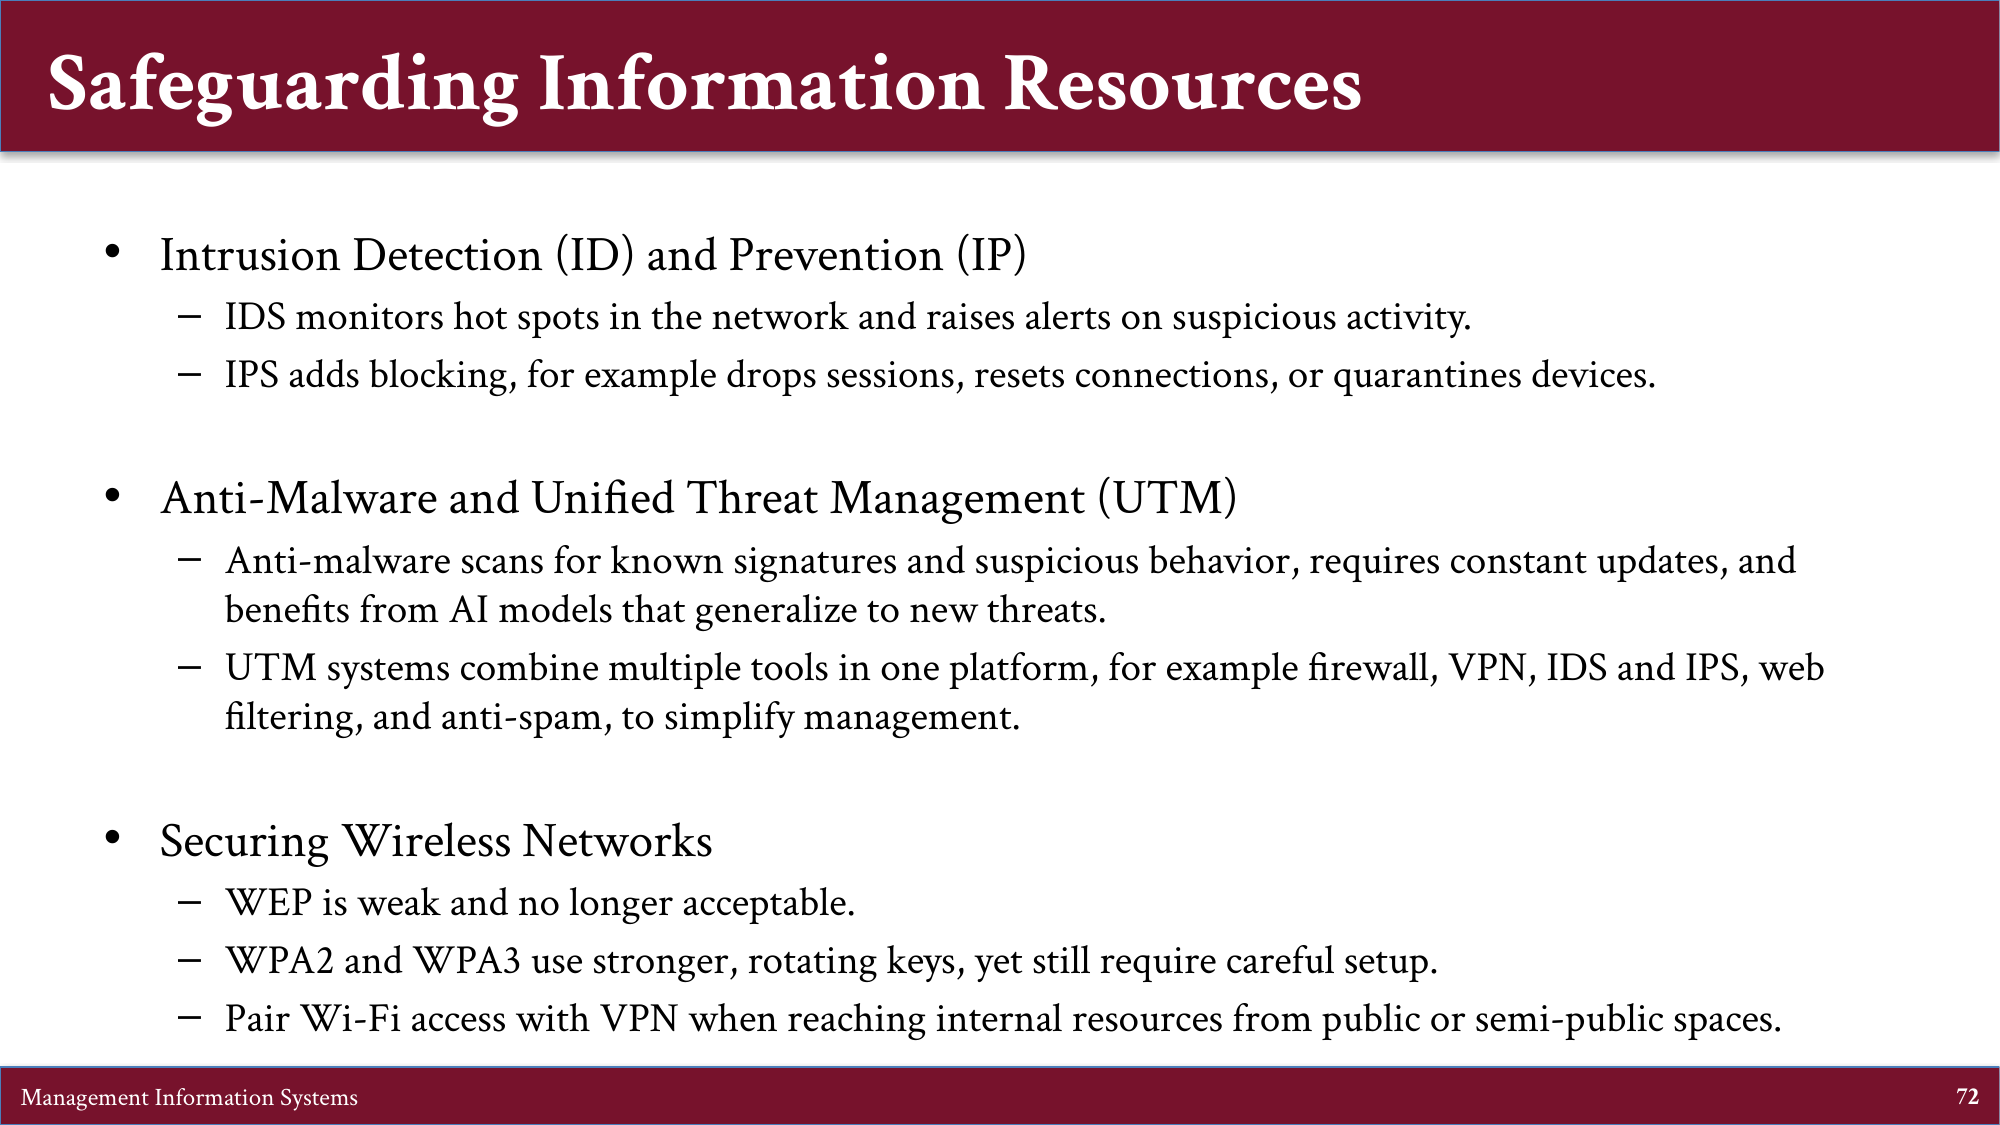

# Safeguarding Information Resources
Intrusion Detection (ID) and Prevention (IP)
IDS monitors hot spots in the network and raises alerts on suspicious activity.
IPS adds blocking, for example drops sessions, resets connections, or quarantines devices.

Anti-Malware and Unified Threat Management (UTM)
Anti-malware scans for known signatures and suspicious behavior, requires constant updates, and benefits from AI models that generalize to new threats.
UTM systems combine multiple tools in one platform, for example firewall, VPN, IDS and IPS, web filtering, and anti-spam, to simplify management.

Securing Wireless Networks
WEP is weak and no longer acceptable.
WPA2 and WPA3 use stronger, rotating keys, yet still require careful setup.
Pair Wi-Fi access with VPN when reaching internal resources from public or semi-public spaces.

 Management Information Systems
72